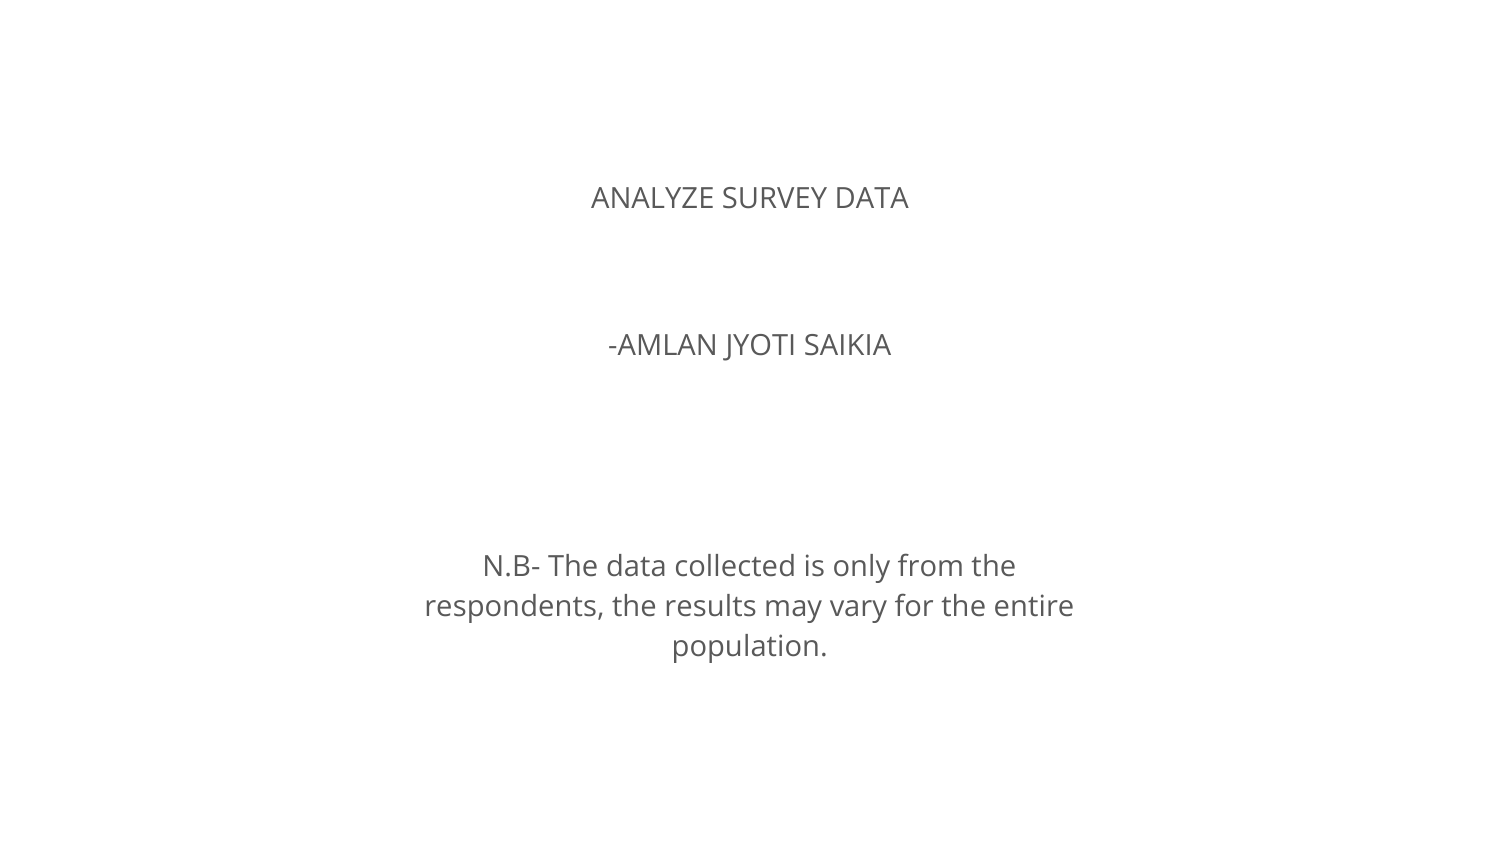

ANALYZE SURVEY DATA

-AMLAN JYOTI SAIKIA

N.B- The data collected is only from the respondents, the results may vary for the entire population.